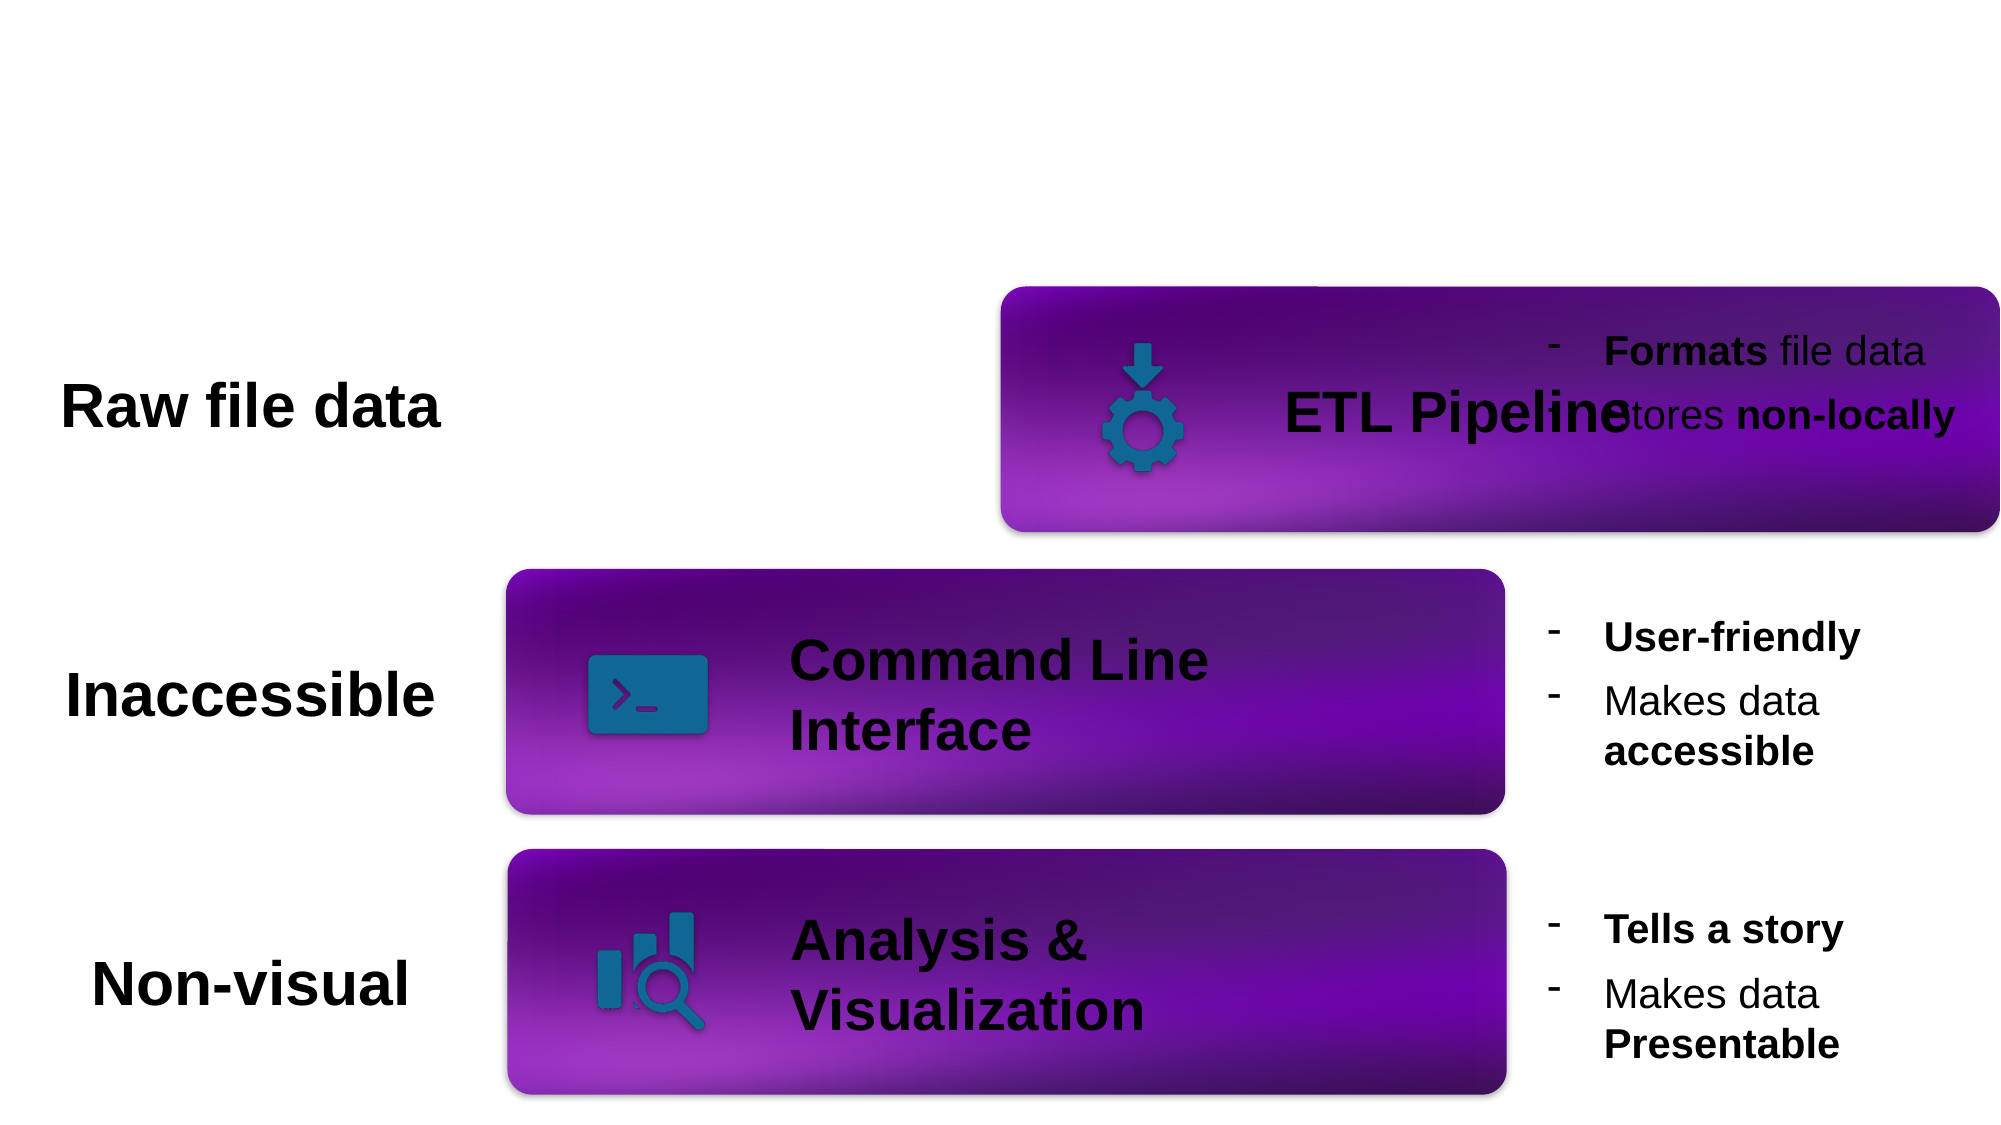

ETL Pipeline
# Project Overview
Formats file data
Stores non-locally

Command Line Interface
Raw file data

Analysis & Visualization
User-friendly
Makes data accessible

Inaccessible
Tells a story
Makes data Presentable

Non-visual